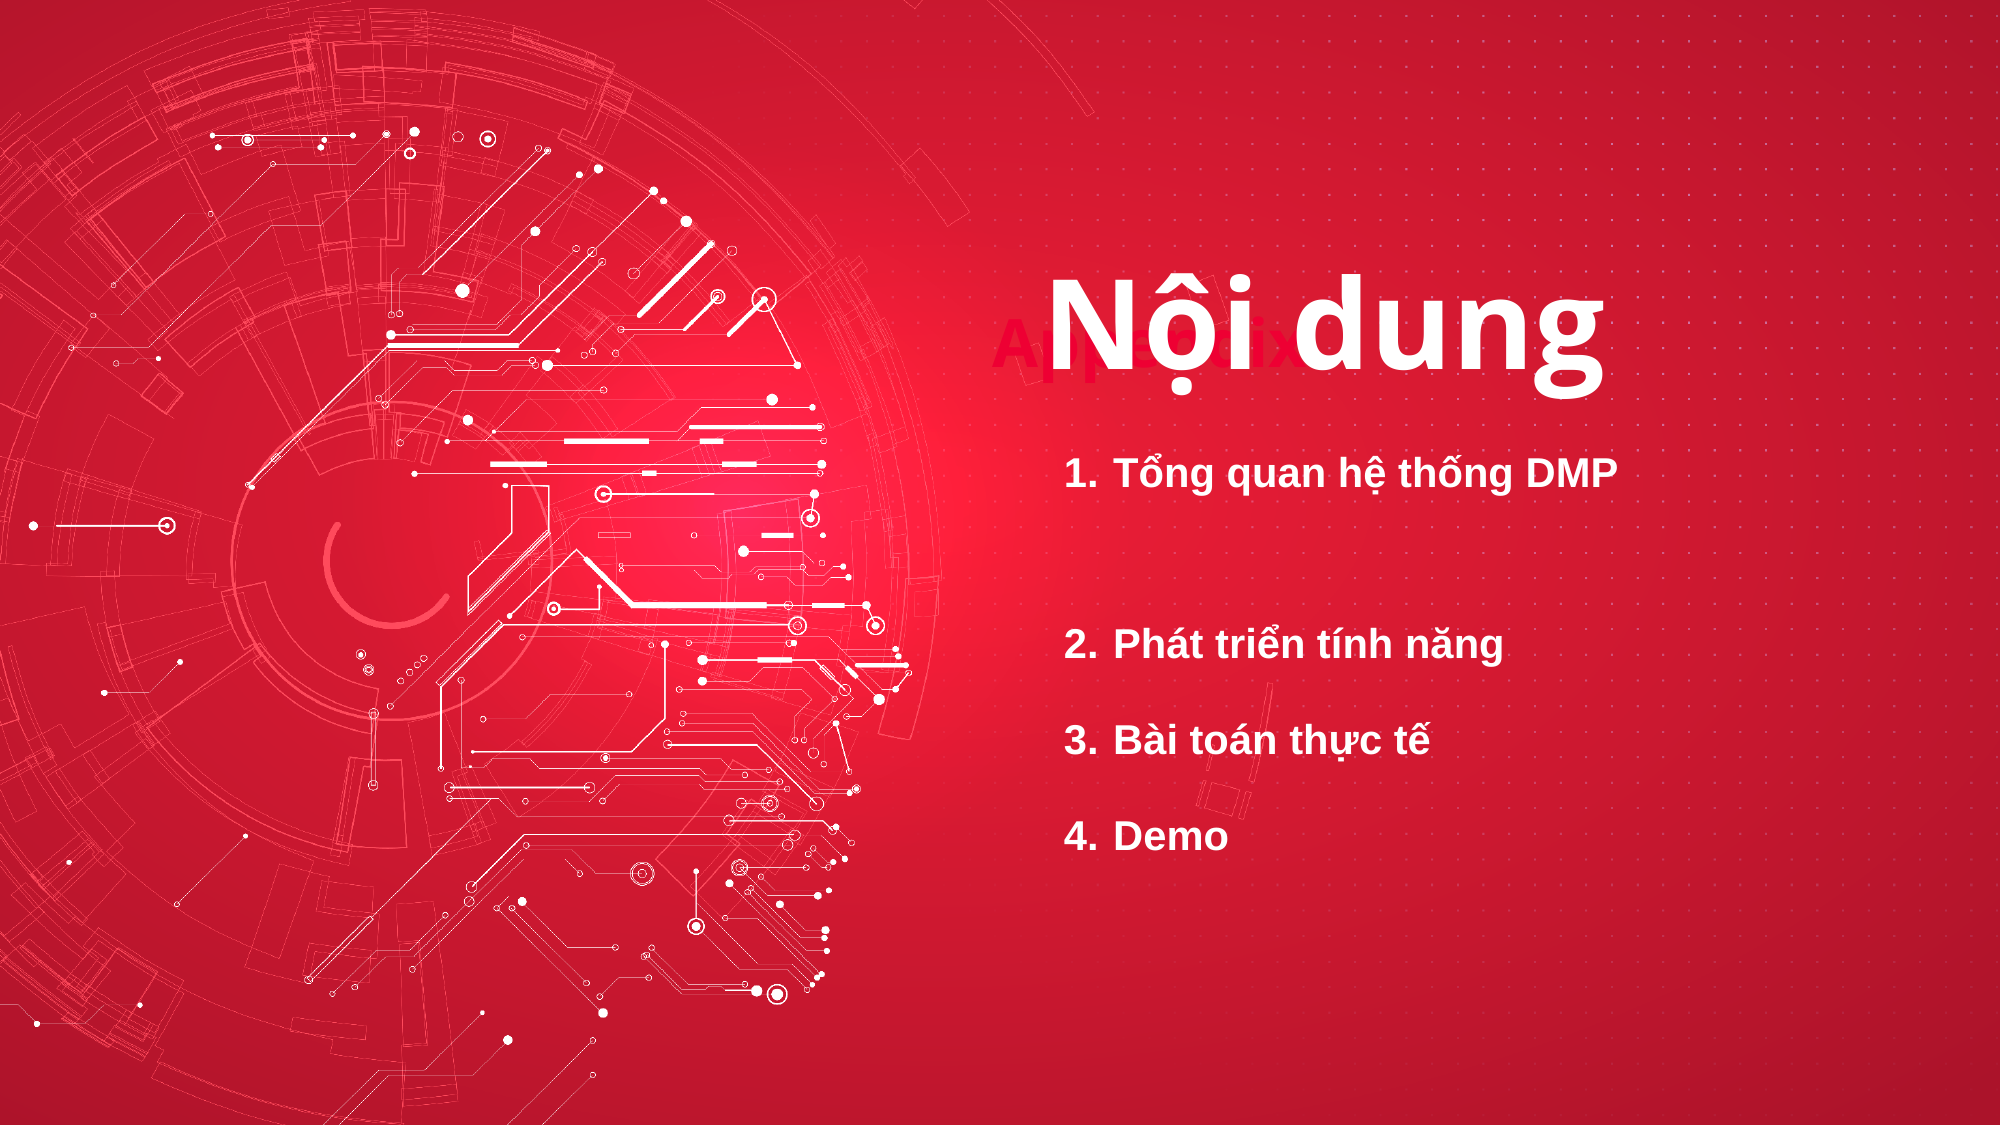

Nội dung
Appendix
 Tổng quan hệ thống DMP
 Phát triển tính năng
 Bài toán thực tế
 Demo